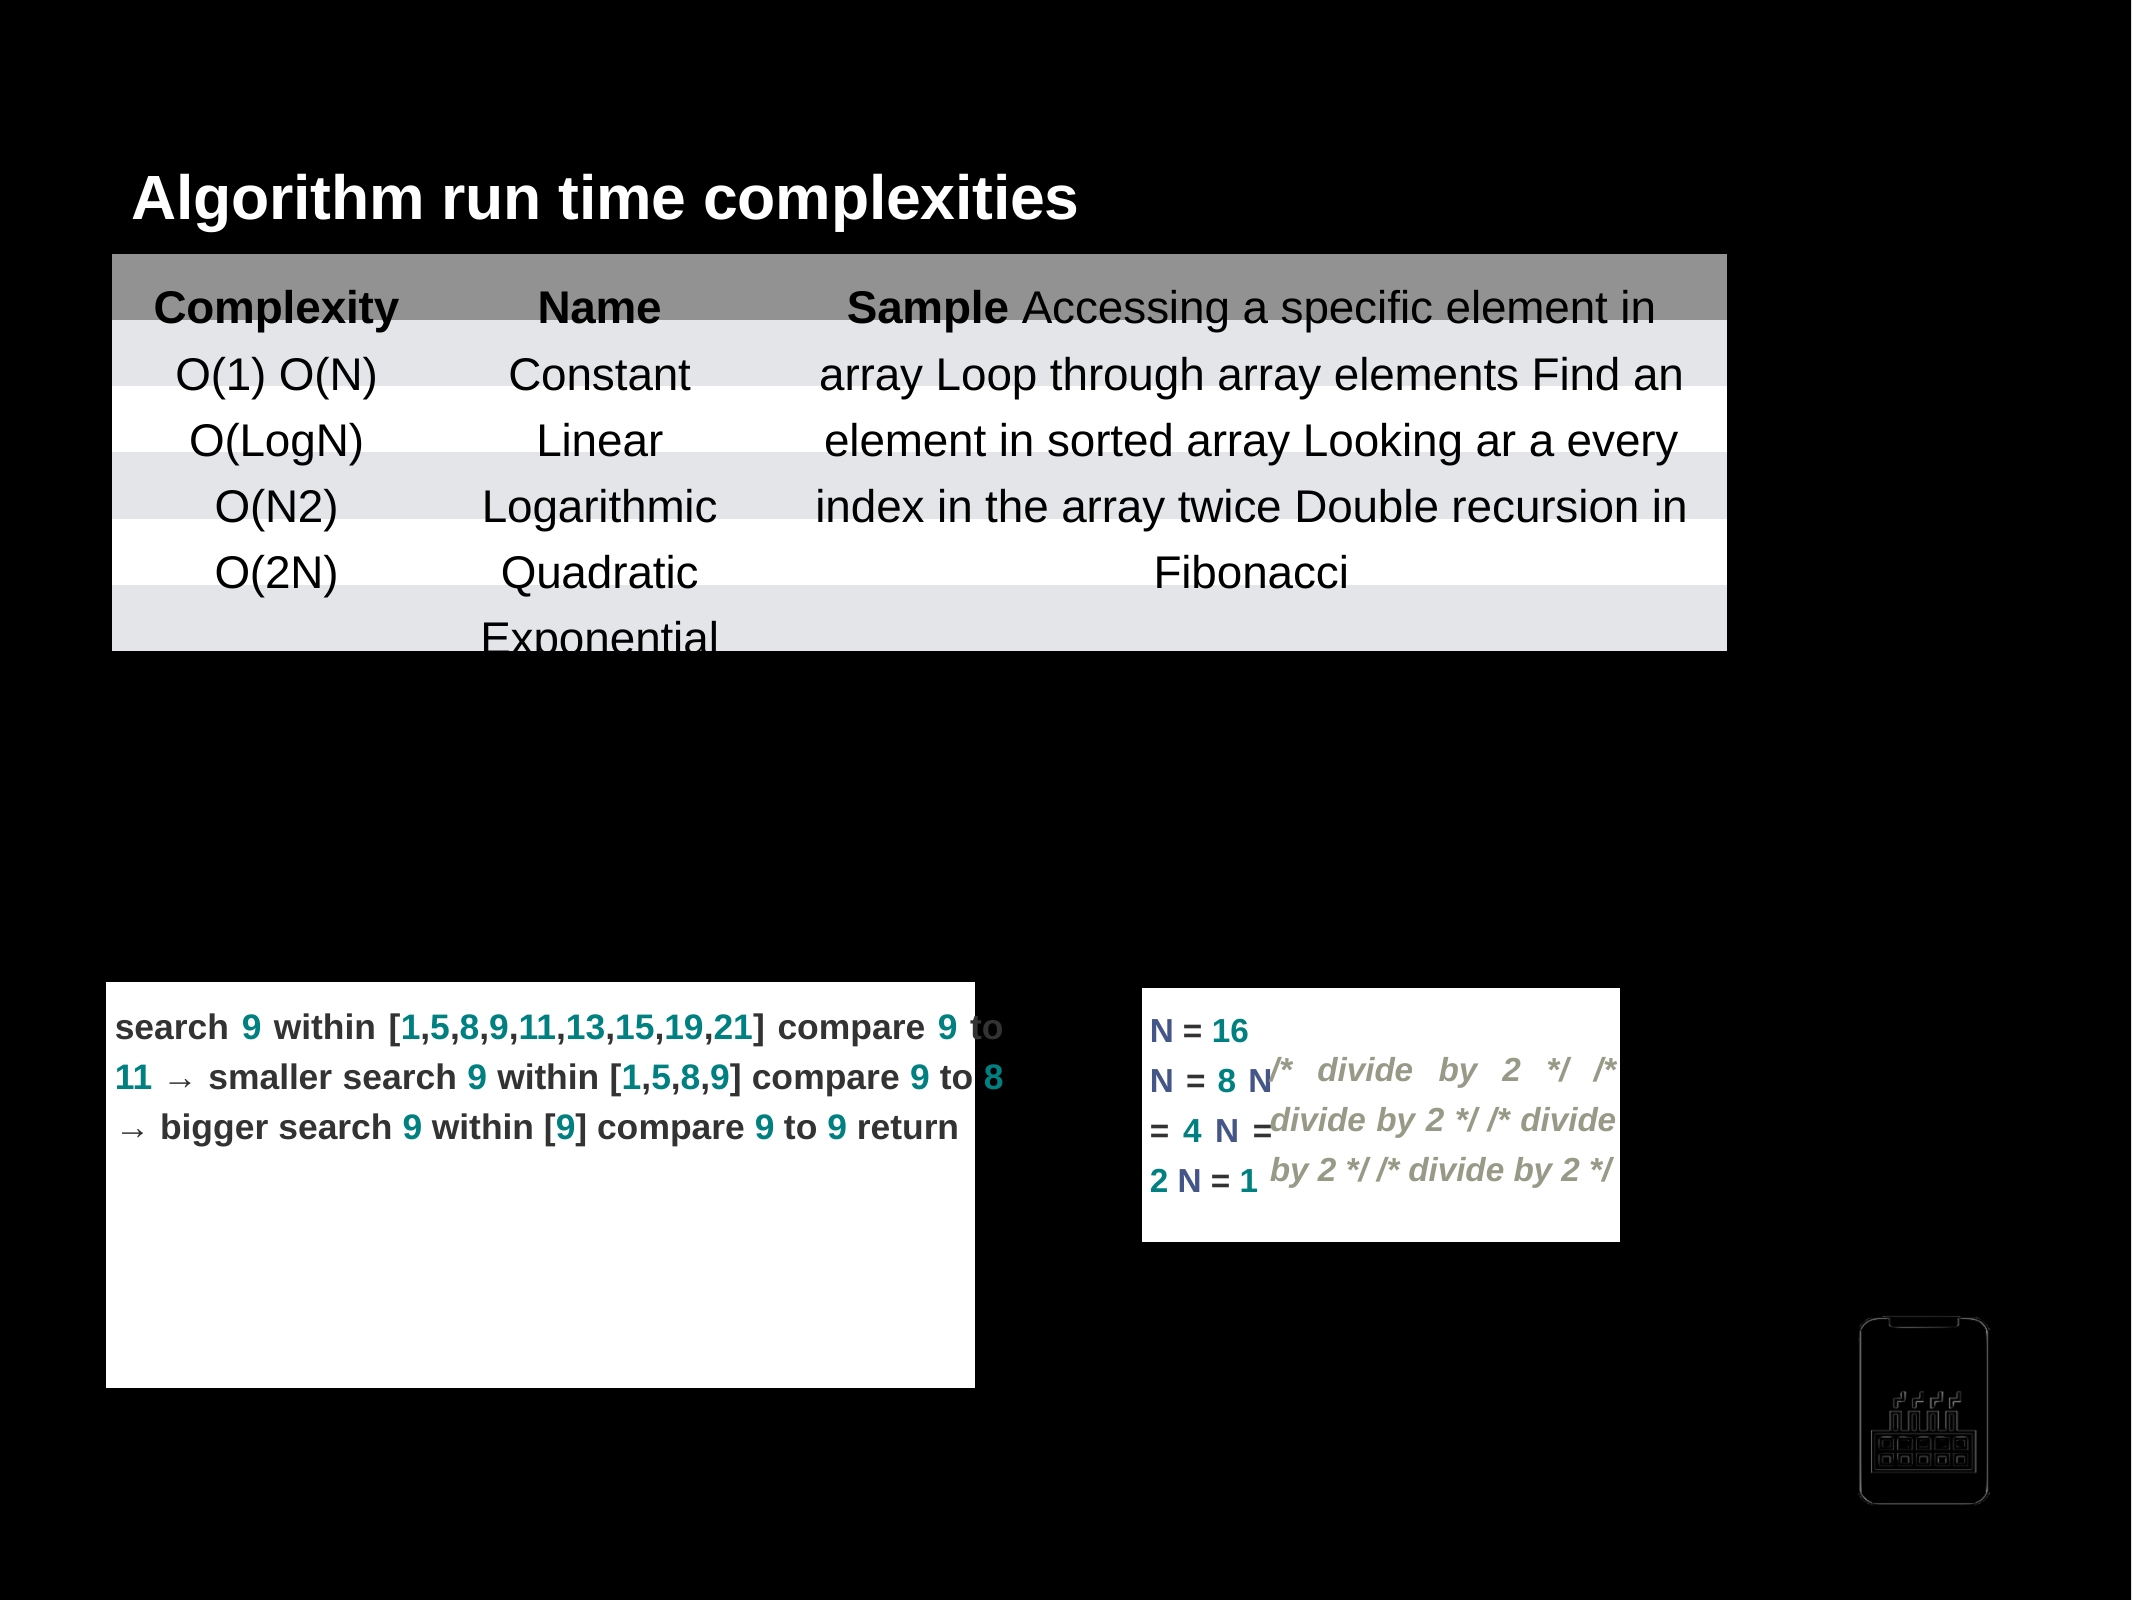

Algorithm run time complexities

Complexity O(1) O(N) O(LogN) O(N2) O(2N)
Name Constant Linear Logarithmic Quadratic Exponential
Sample Accessing a speciﬁc element in array Loop through array elements Find an element in sorted array Looking ar a every index in the array twice Double recursion in Fibonacci
O(LogN) - Logarithmic time
Binary search

search 9 within [1,5,8,9,11,13,15,19,21] compare 9 to 11 → smaller search 9 within [1,5,8,9] compare 9 to 8 → bigger search 9 within [9] compare 9 to 9 return
N = 16
/* divide by 2 */ /* divide by 2 */ /* divide by 2 */ /* divide by 2 */
N = 8 N = 4 N = 2 N = 1

2k = N → log2N = k
AppMillers
www.appmillers.com